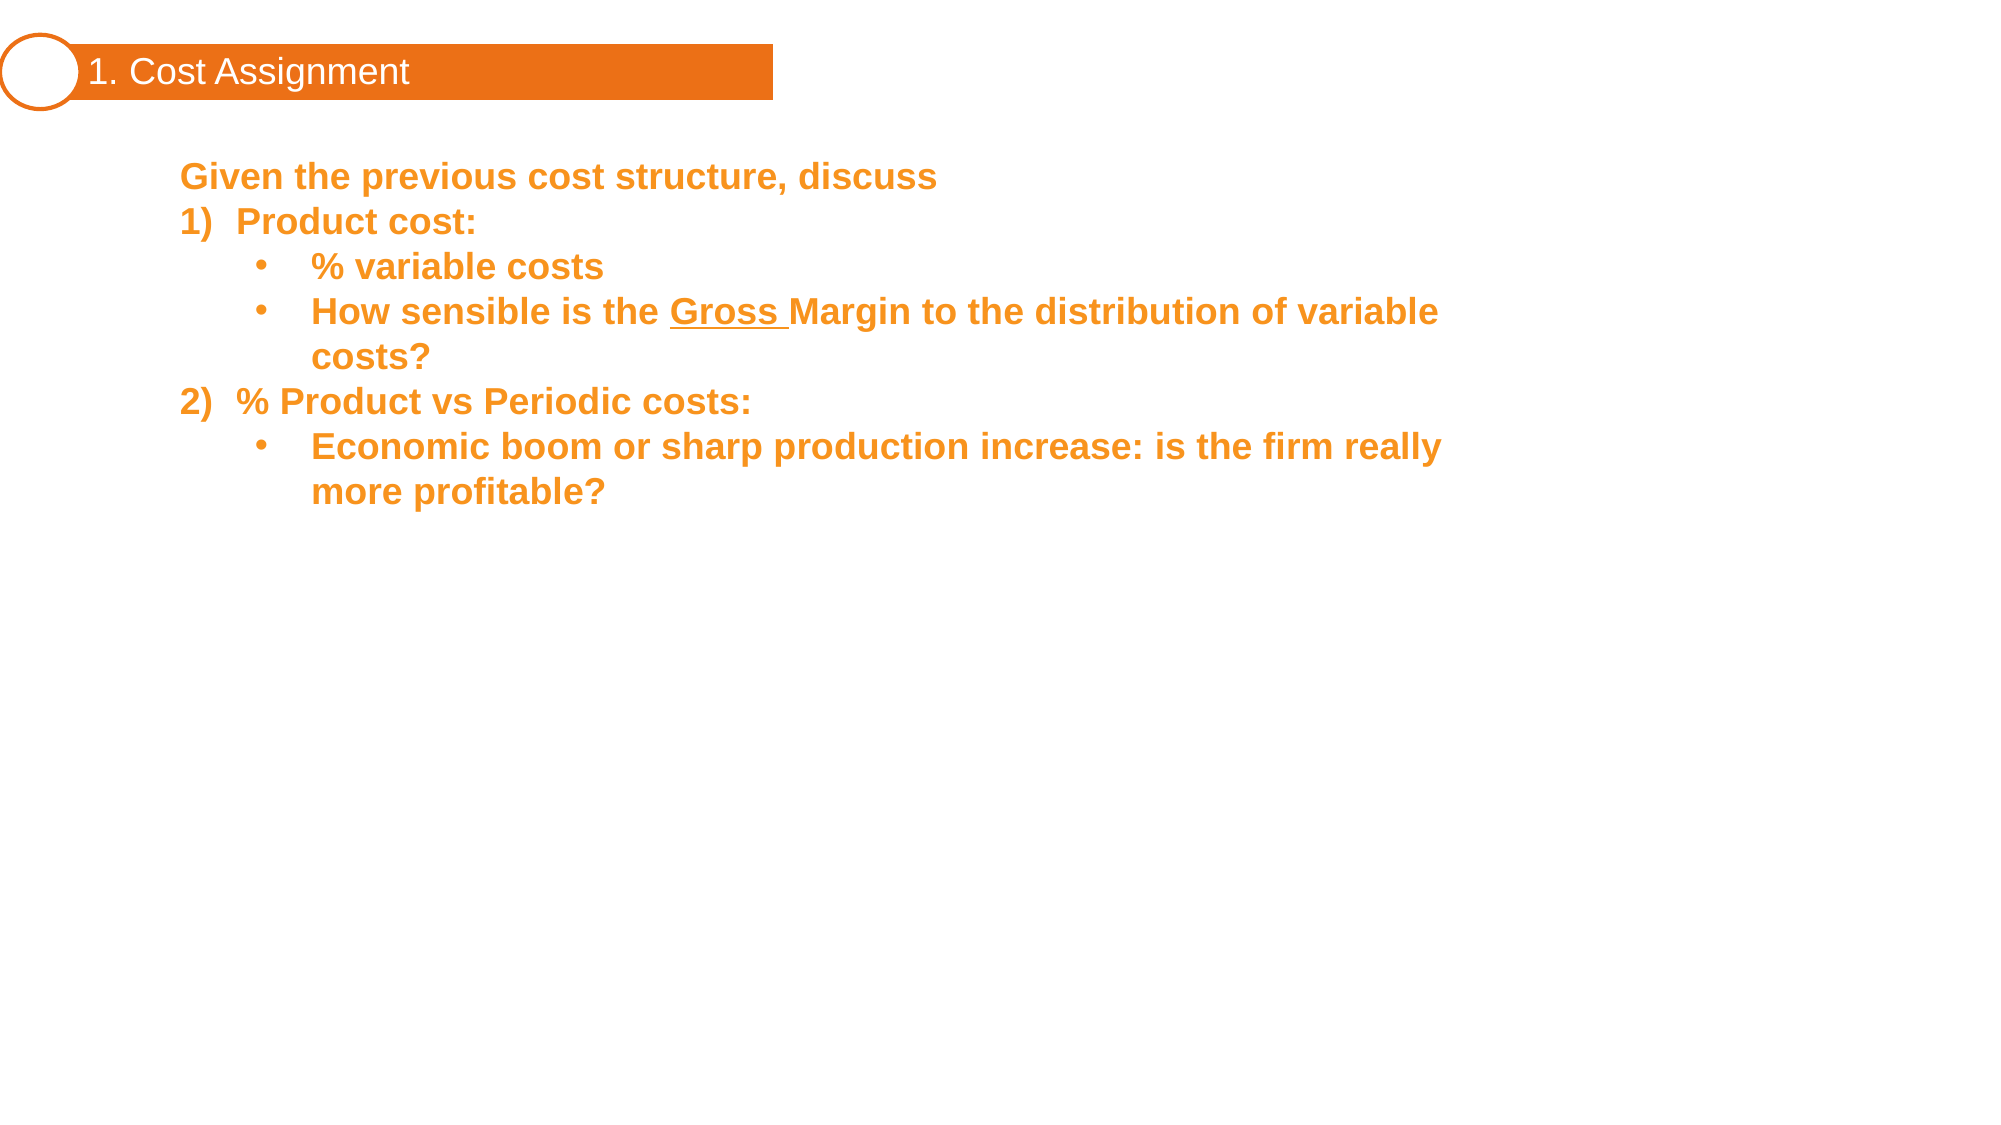

1. Cost Assignment
Given the previous cost structure, discuss
Product cost:
% variable costs
How sensible is the Gross Margin to the distribution of variable costs?
% Product vs Periodic costs:
Economic boom or sharp production increase: is the firm really more profitable?